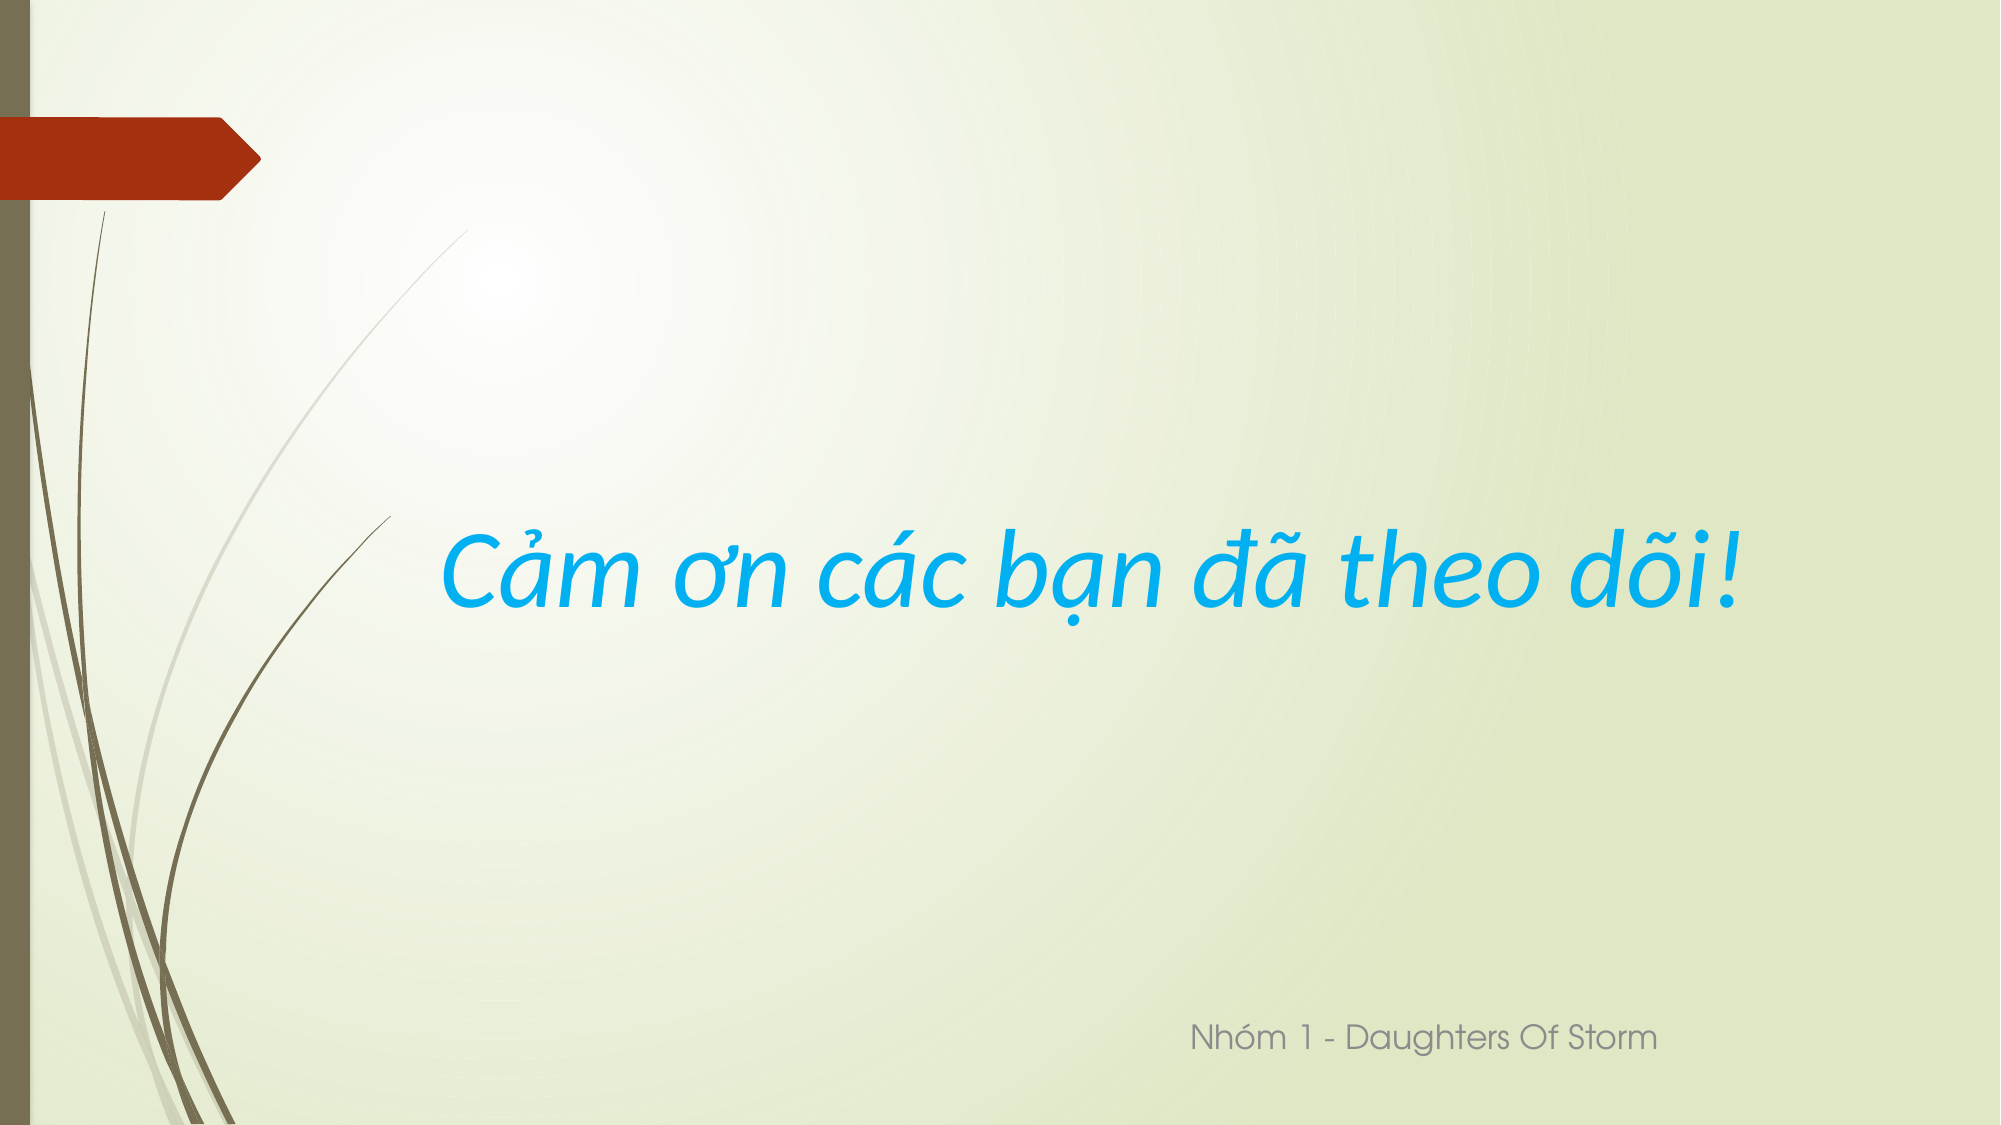

# Cảm ơn các bạn đã theo dõi!
Nhóm 1 - Daughters Of Storm